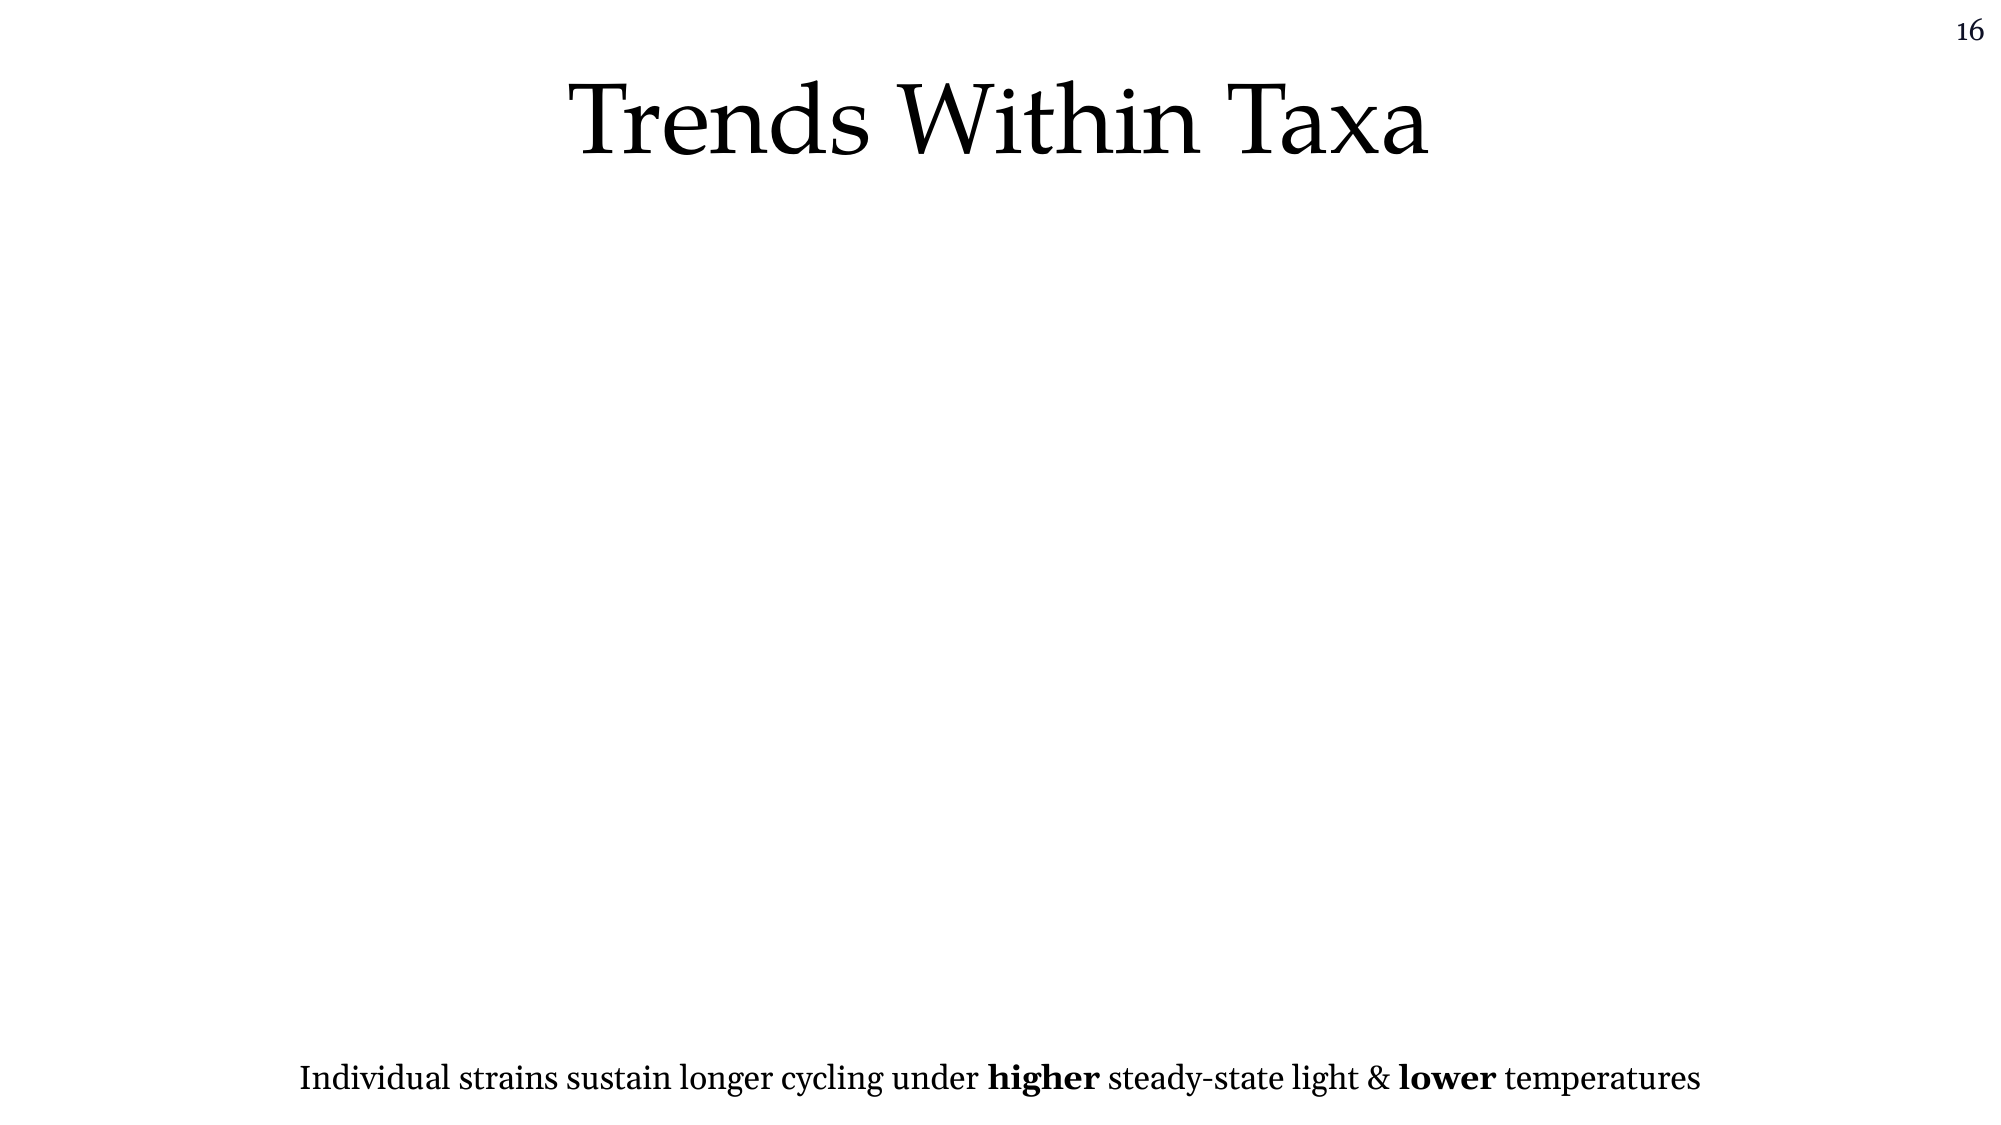

16
Trends Within Taxa
Individual strains sustain longer cycling under higher steady-state light & lower temperatures